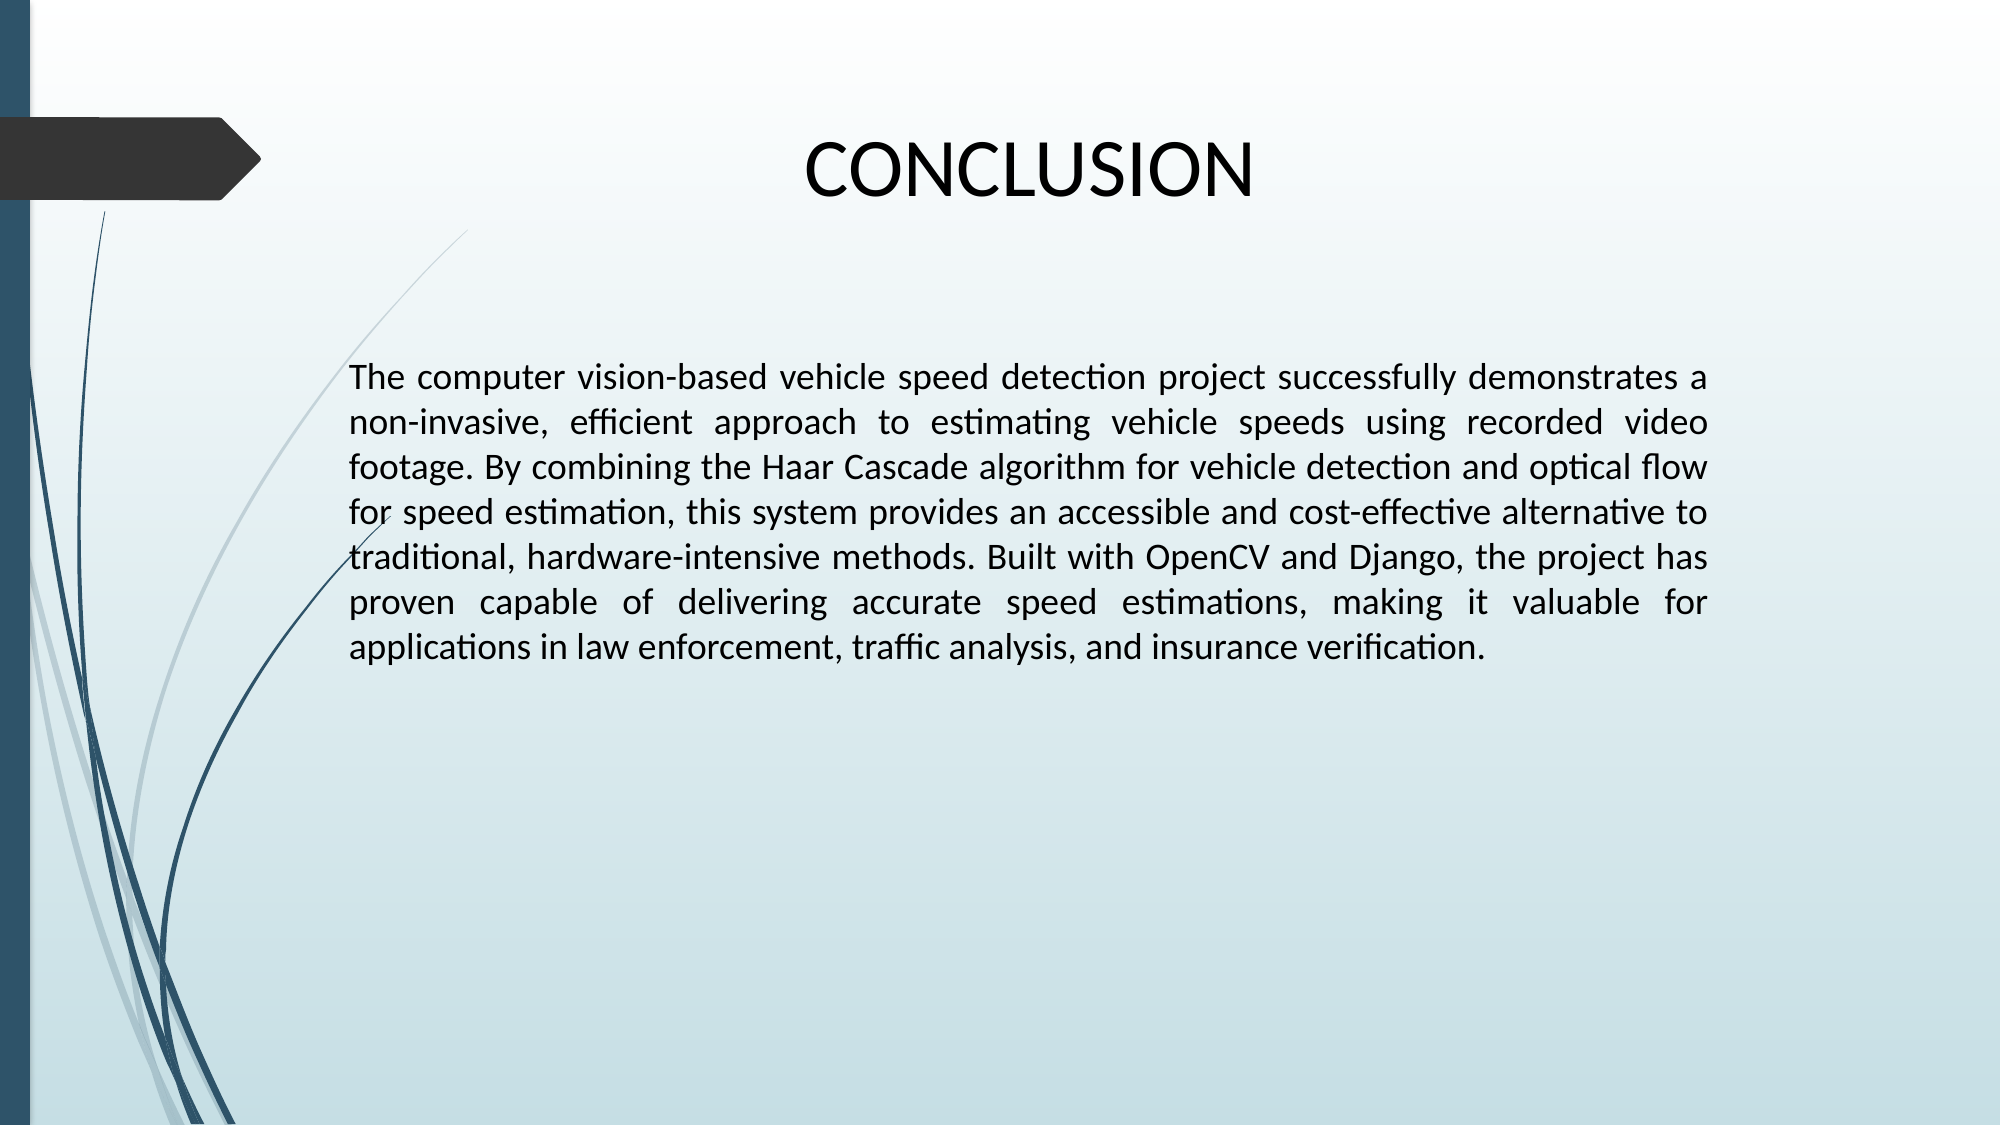

CONCLUSION
The computer vision-based vehicle speed detection project successfully demonstrates a non-invasive, efficient approach to estimating vehicle speeds using recorded video footage. By combining the Haar Cascade algorithm for vehicle detection and optical flow for speed estimation, this system provides an accessible and cost-effective alternative to traditional, hardware-intensive methods. Built with OpenCV and Django, the project has proven capable of delivering accurate speed estimations, making it valuable for applications in law enforcement, traffic analysis, and insurance verification.